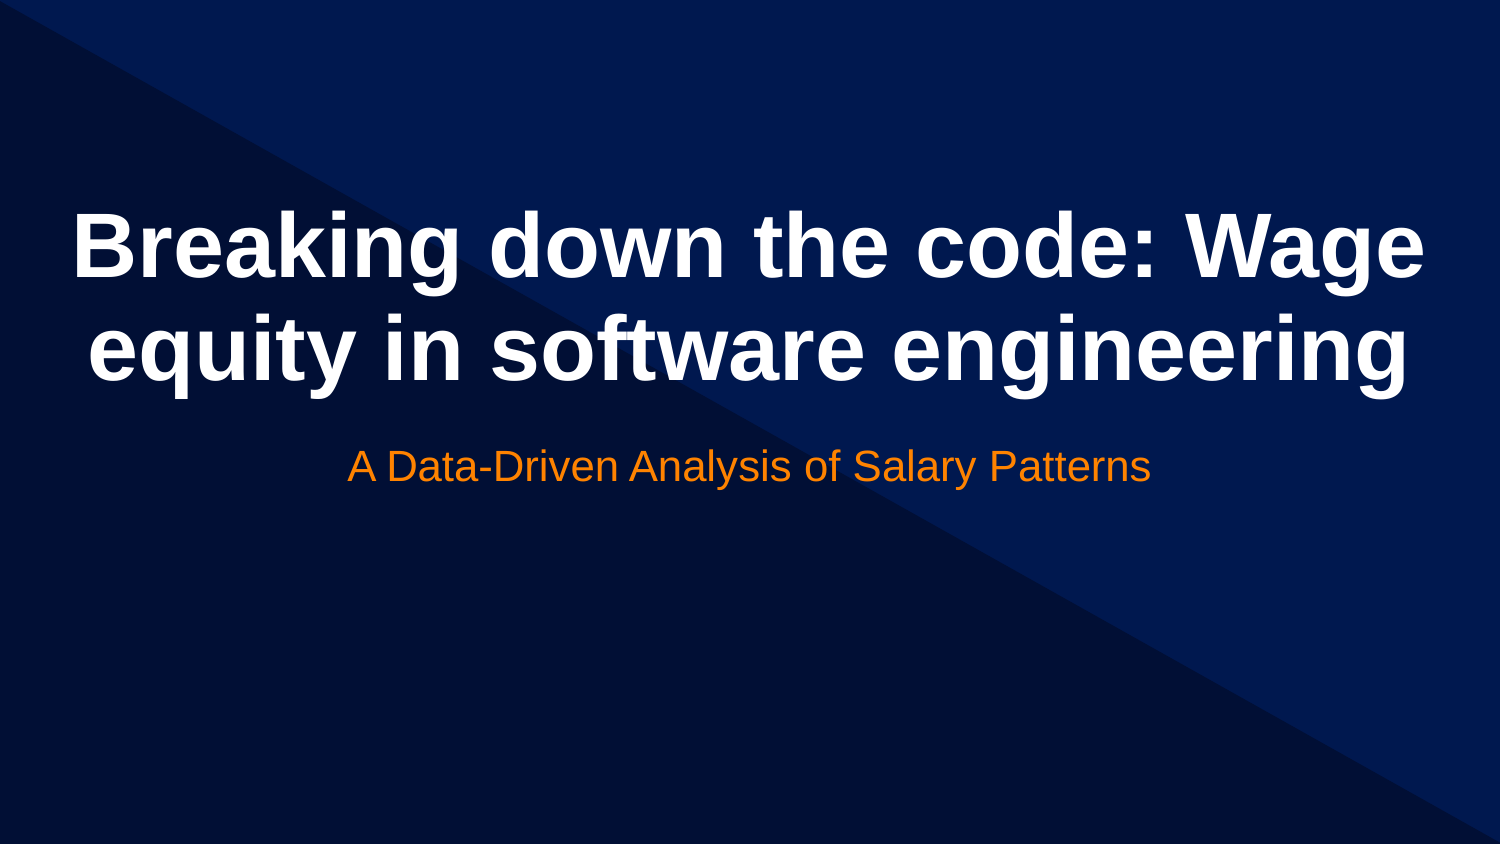

# Breaking down the code: Wage equity in software engineering
A Data-Driven Analysis of Salary Patterns